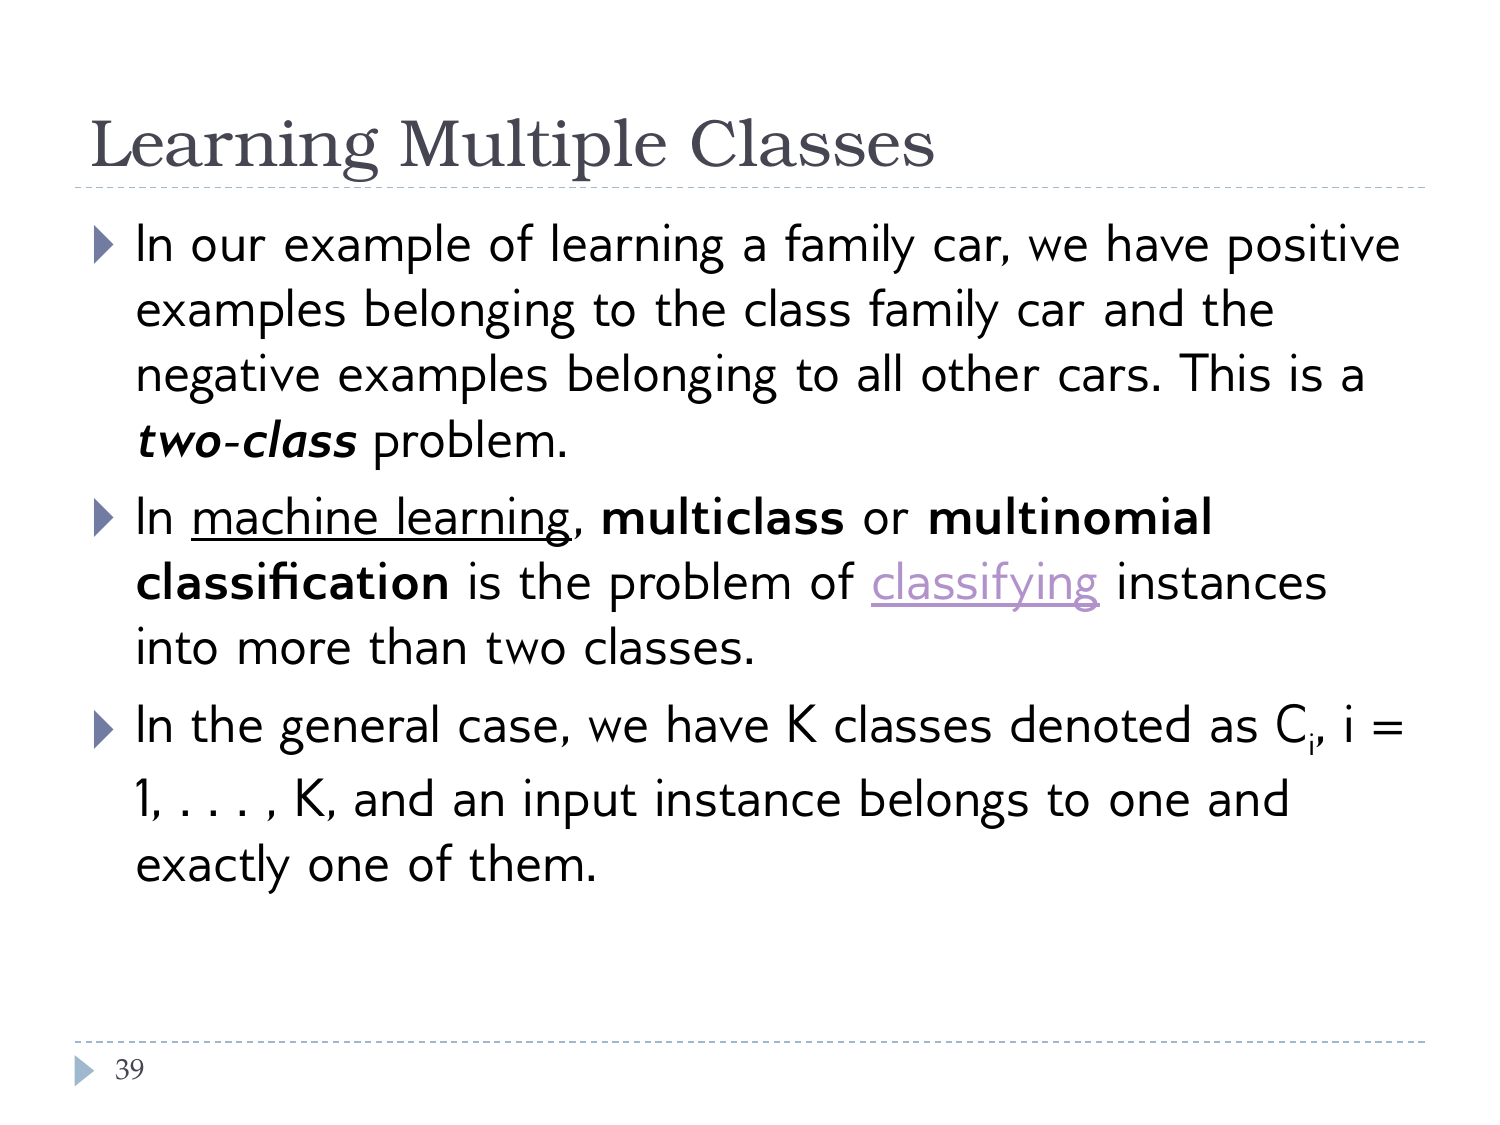

# Learning Multiple Classes
In our example of learning a family car, we have positive examples belonging to the class family car and the negative examples belonging to all other cars. This is a two-class problem.
In machine learning, multiclass or multinomial classification is the problem of classifying instances into more than two classes.
In the general case, we have K classes denoted as Ci, i = 1, . . . , K, and an input instance belongs to one and exactly one of them.
39